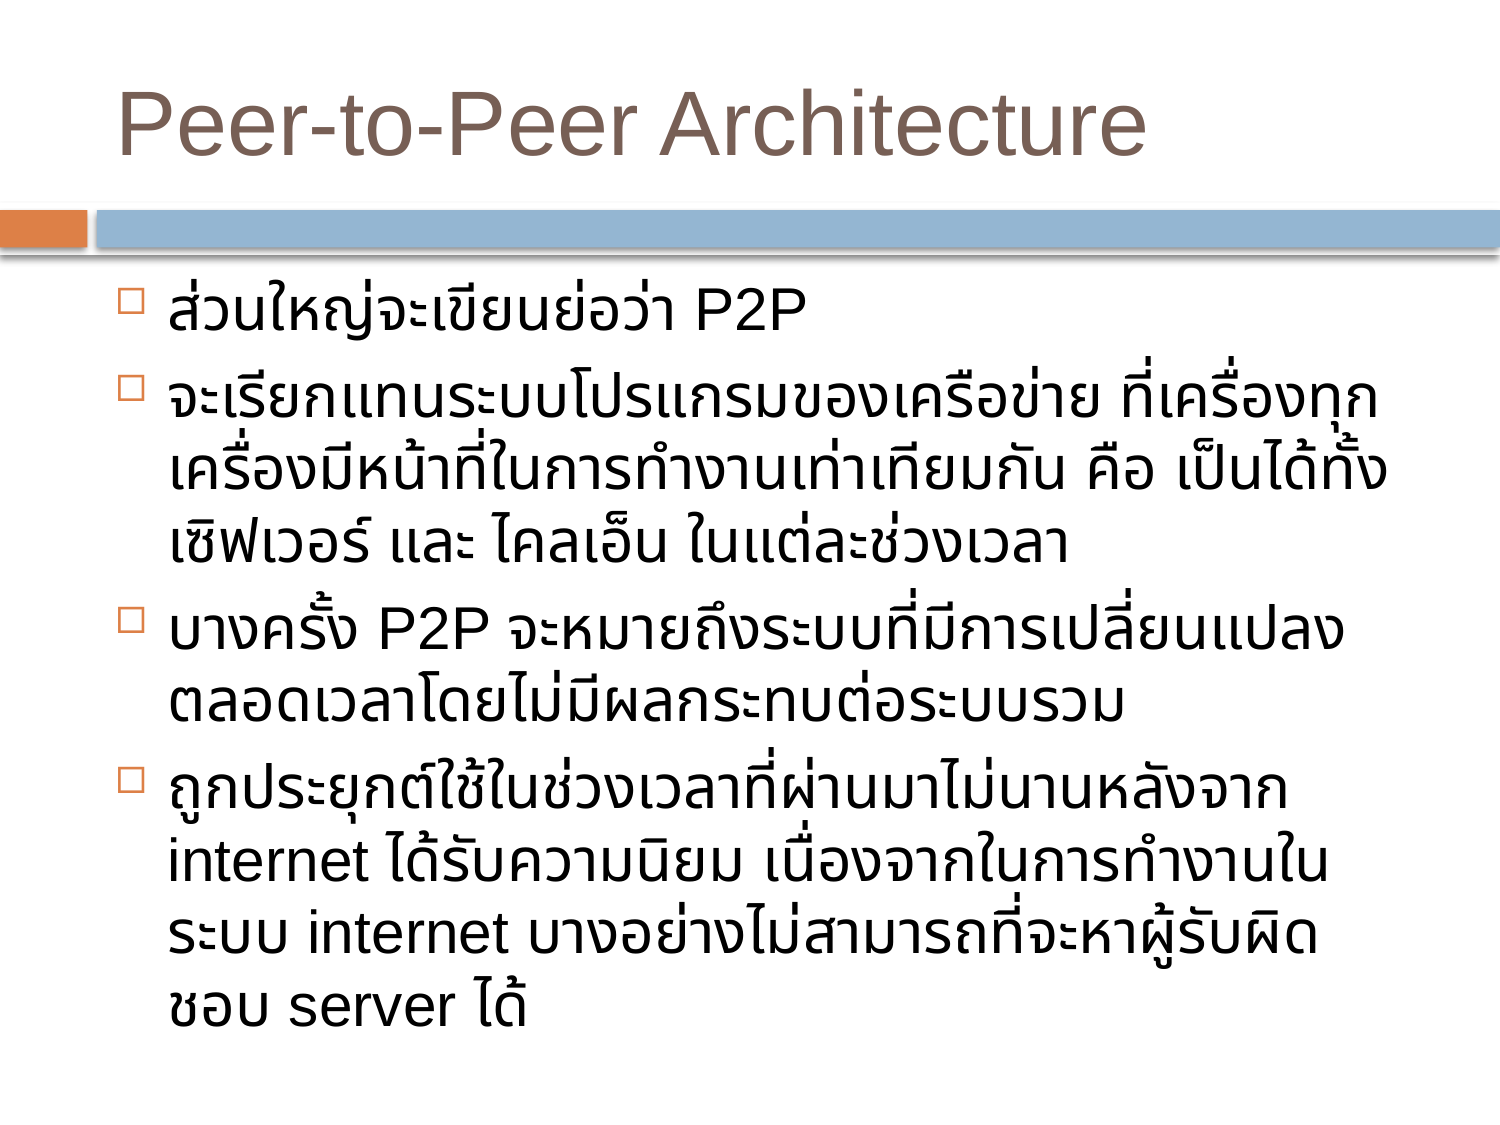

# Peer-to-Peer Architecture
ส่วนใหญ่จะเขียนย่อว่า P2P
จะเรียกแทนระบบโปรแกรมของเครือข่าย ที่เครื่องทุกเครื่องมีหน้าที่ในการทำงานเท่าเทียมกัน คือ เป็นได้ทั้ง เซิฟเวอร์ และ ไคลเอ็น ในแต่ละช่วงเวลา
บางครั้ง P2P จะหมายถึงระบบที่มีการเปลี่ยนแปลงตลอดเวลาโดยไม่มีผลกระทบต่อระบบรวม
ถูกประยุกต์ใช้ในช่วงเวลาที่ผ่านมาไม่นานหลังจาก internet ได้รับความนิยม เนื่องจากในการทำงานในระบบ internet บางอย่างไม่สามารถที่จะหาผู้รับผิดชอบ server ได้